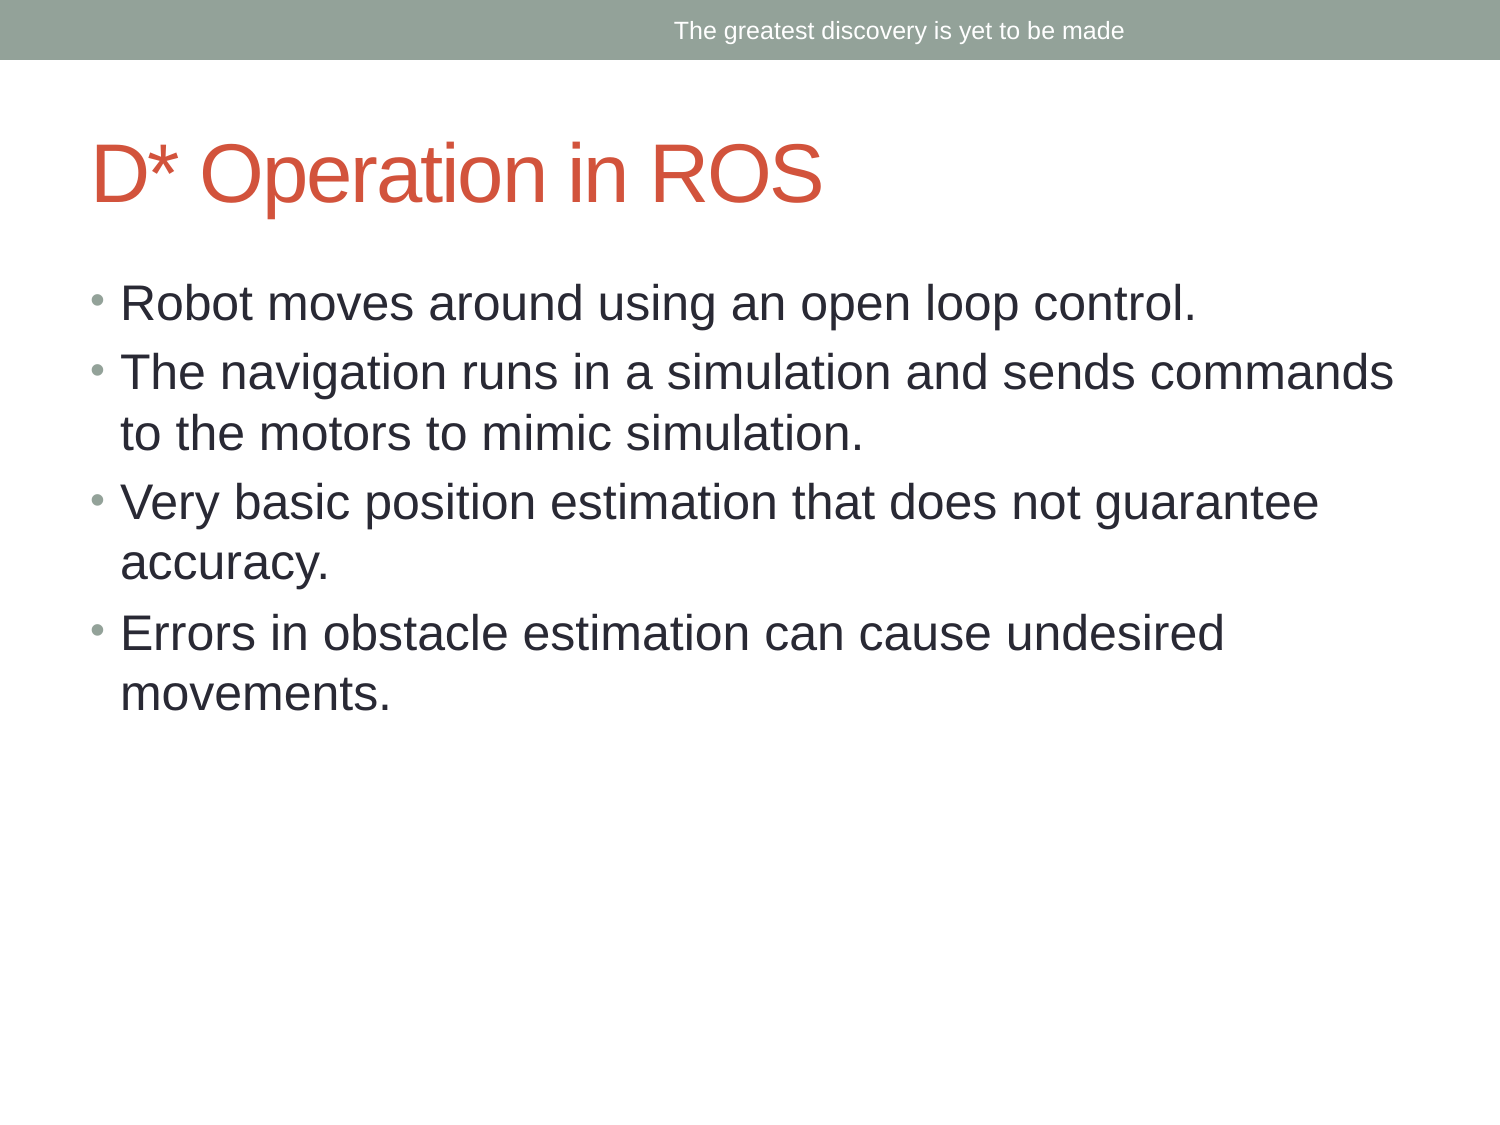

The greatest discovery is yet to be made
# D* Operation in ROS
Robot moves around using an open loop control.
The navigation runs in a simulation and sends commands to the motors to mimic simulation.
Very basic position estimation that does not guarantee accuracy.
Errors in obstacle estimation can cause undesired movements.